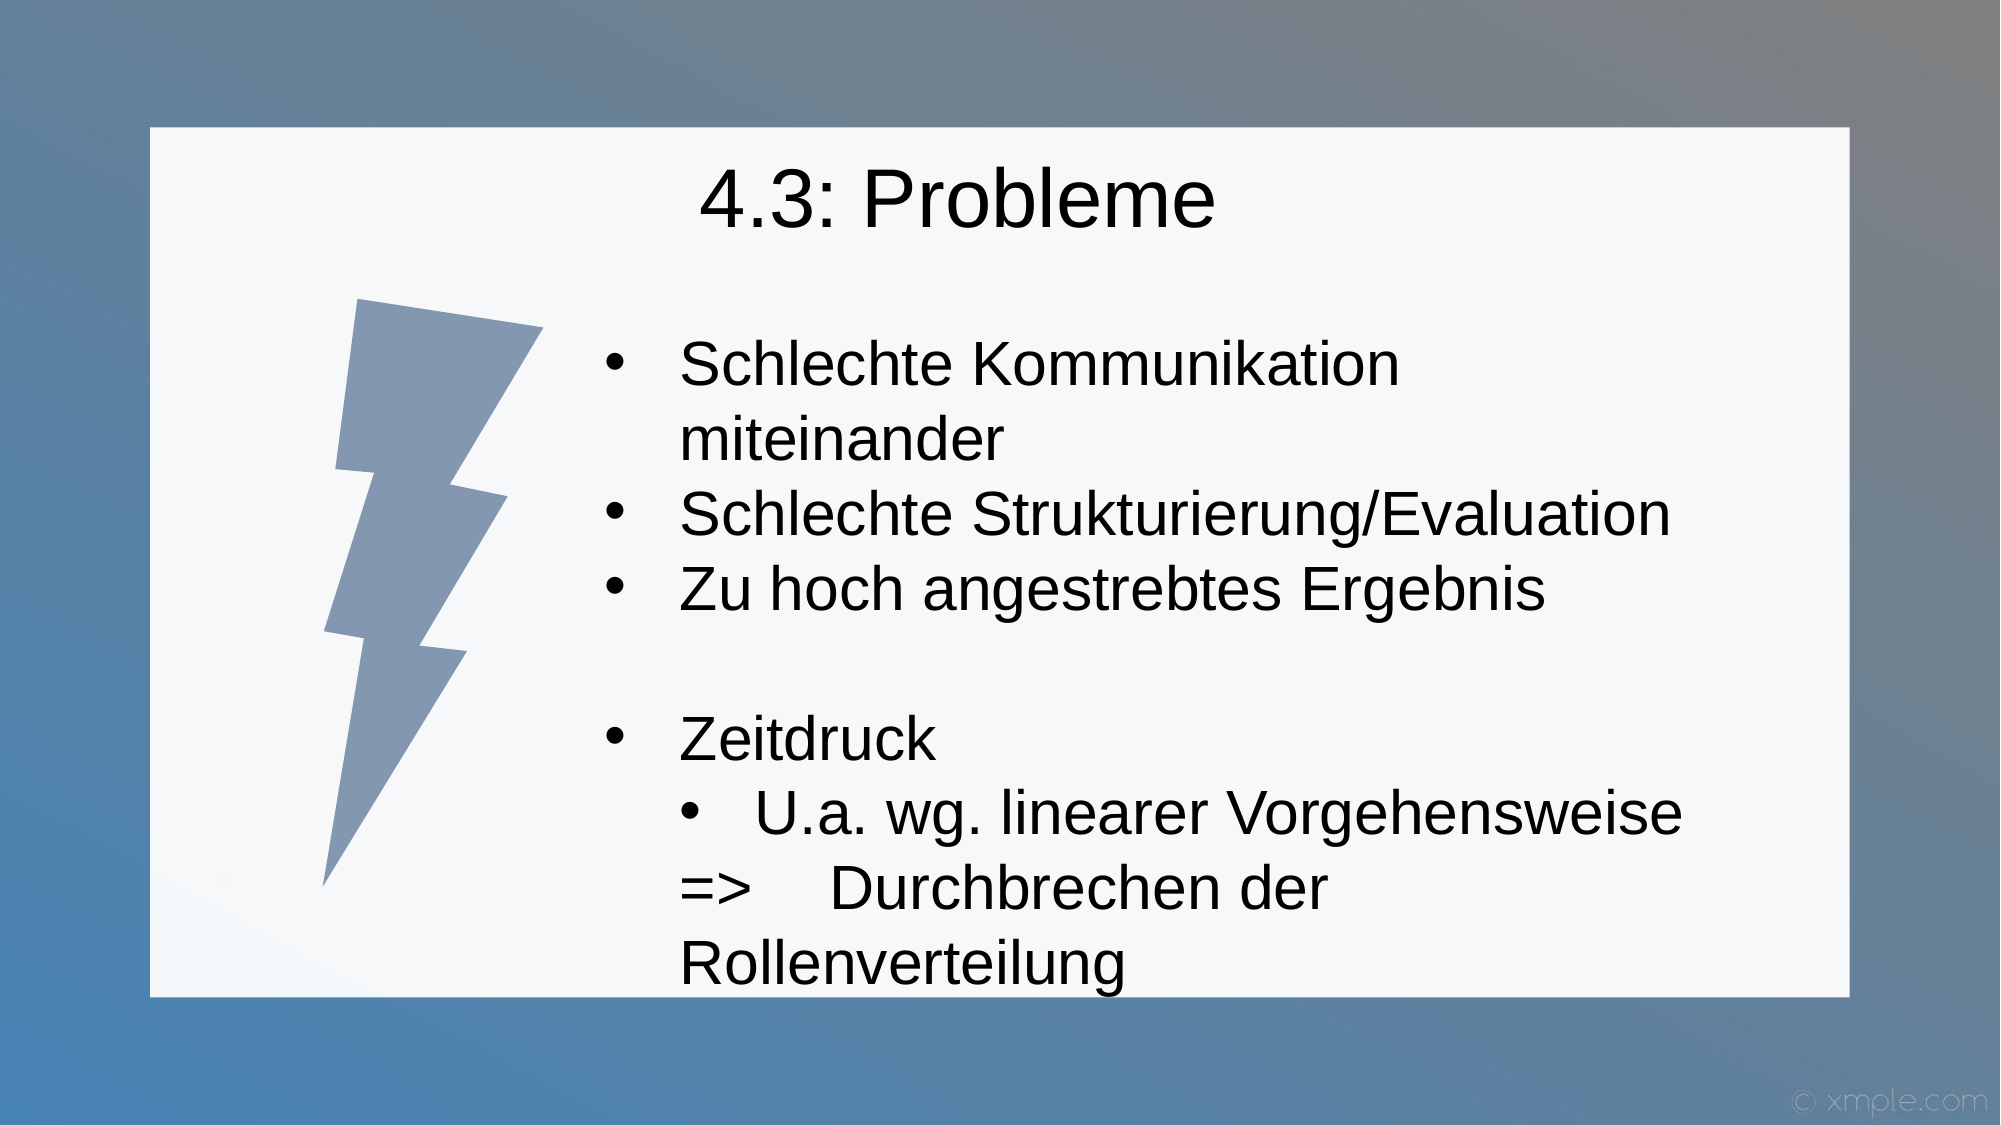

4.3: Probleme

Schlechte Kommunikation miteinander
Schlechte Strukturierung/Evaluation
Zu hoch angestrebtes Ergebnis

Zeitdruck
U.a. wg. linearer Vorgehensweise
=>	Durchbrechen der Rollenverteilung